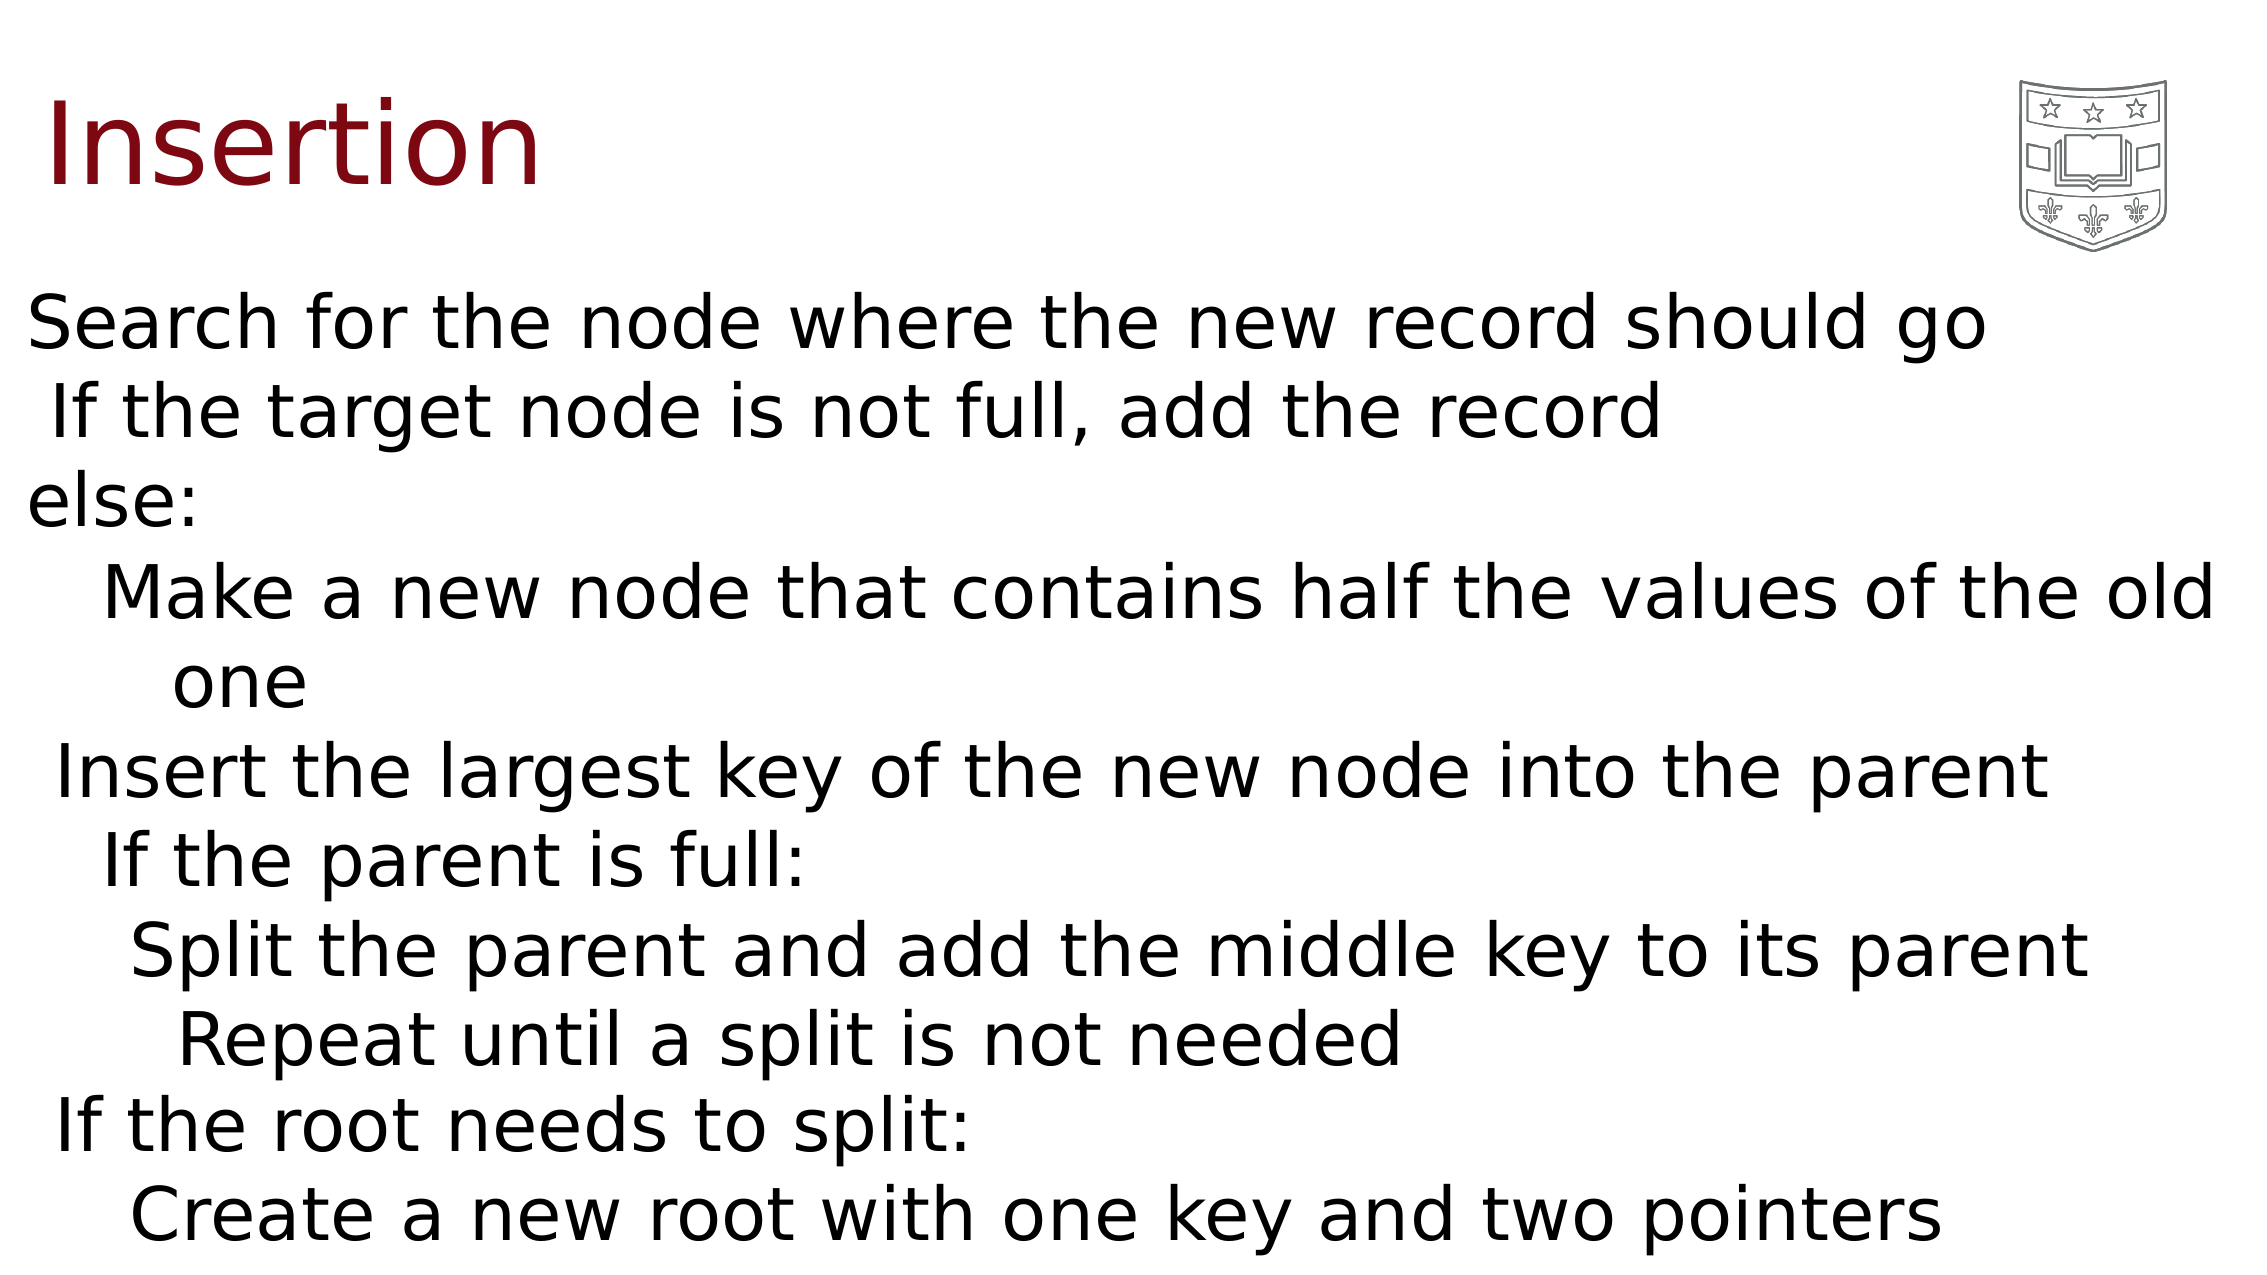

# Insertion
Search for the node where the new record should go  If the target node is not full, add the record
else:
Make a new node that contains half the values of the old  one
Insert the largest key of the new node into the parent  If the parent is full:
Split the parent and add the middle key to its parent  Repeat until a split is not needed
If the root needs to split:
Create a new root with one key and two pointers